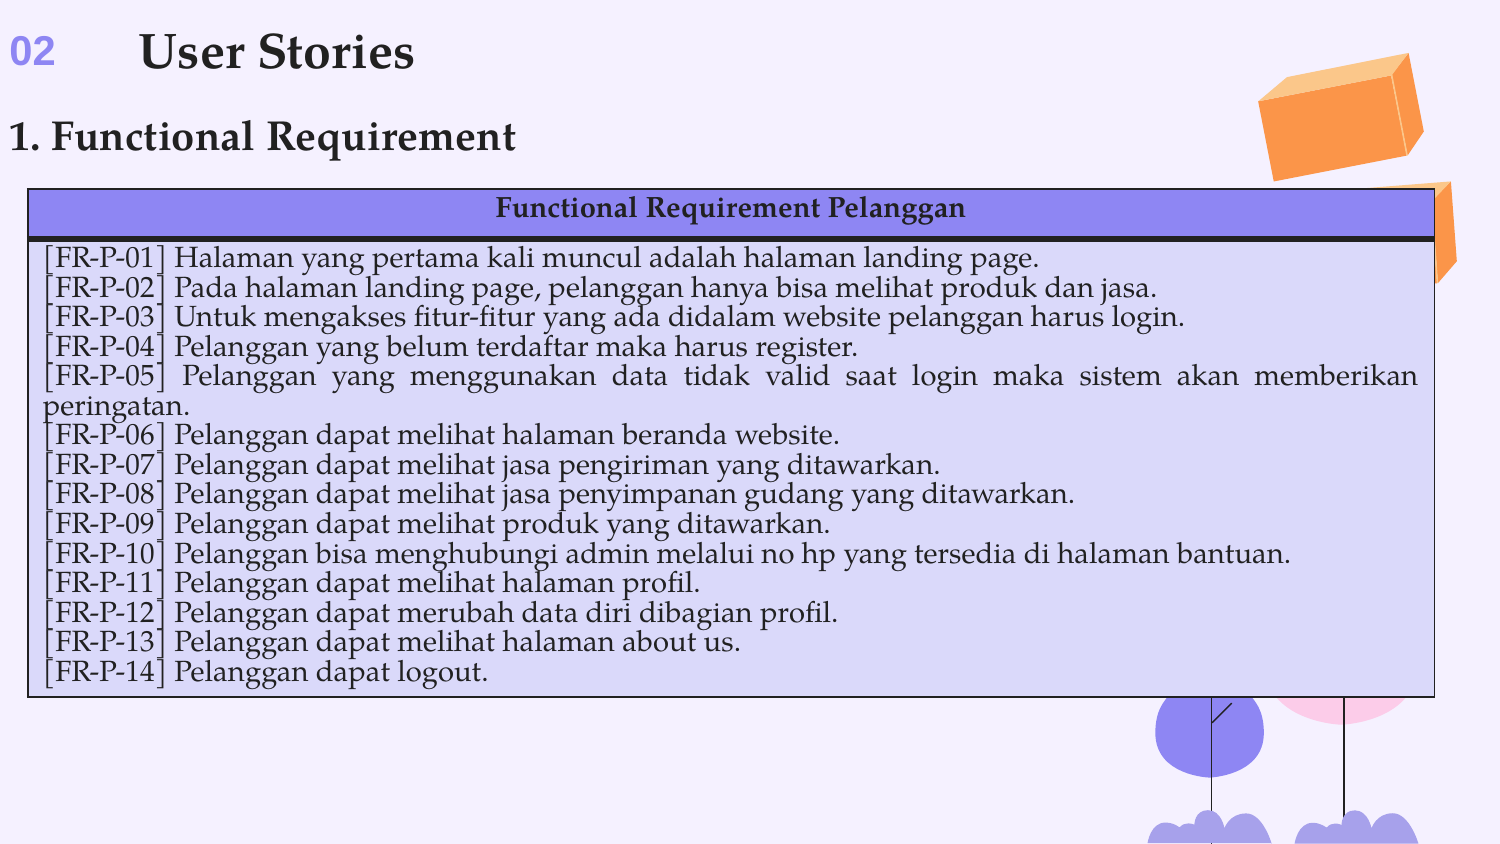

User Stories
02

1. Functional Requirement

| Functional Requirement Pelanggan |
| --- |
| [FR-P-01] Halaman yang pertama kali muncul adalah halaman landing page. [FR-P-02] Pada halaman landing page, pelanggan hanya bisa melihat produk dan jasa. [FR-P-03] Untuk mengakses fitur-fitur yang ada didalam website pelanggan harus login. [FR-P-04] Pelanggan yang belum terdaftar maka harus register. [FR-P-05] Pelanggan yang menggunakan data tidak valid saat login maka sistem akan memberikan peringatan. [FR-P-06] Pelanggan dapat melihat halaman beranda website. [FR-P-07] Pelanggan dapat melihat jasa pengiriman yang ditawarkan. [FR-P-08] Pelanggan dapat melihat jasa penyimpanan gudang yang ditawarkan. [FR-P-09] Pelanggan dapat melihat produk yang ditawarkan. [FR-P-10] Pelanggan bisa menghubungi admin melalui no hp yang tersedia di halaman bantuan. [FR-P-11] Pelanggan dapat melihat halaman profil. [FR-P-12] Pelanggan dapat merubah data diri dibagian profil. [FR-P-13] Pelanggan dapat melihat halaman about us. [FR-P-14] Pelanggan dapat logout. |